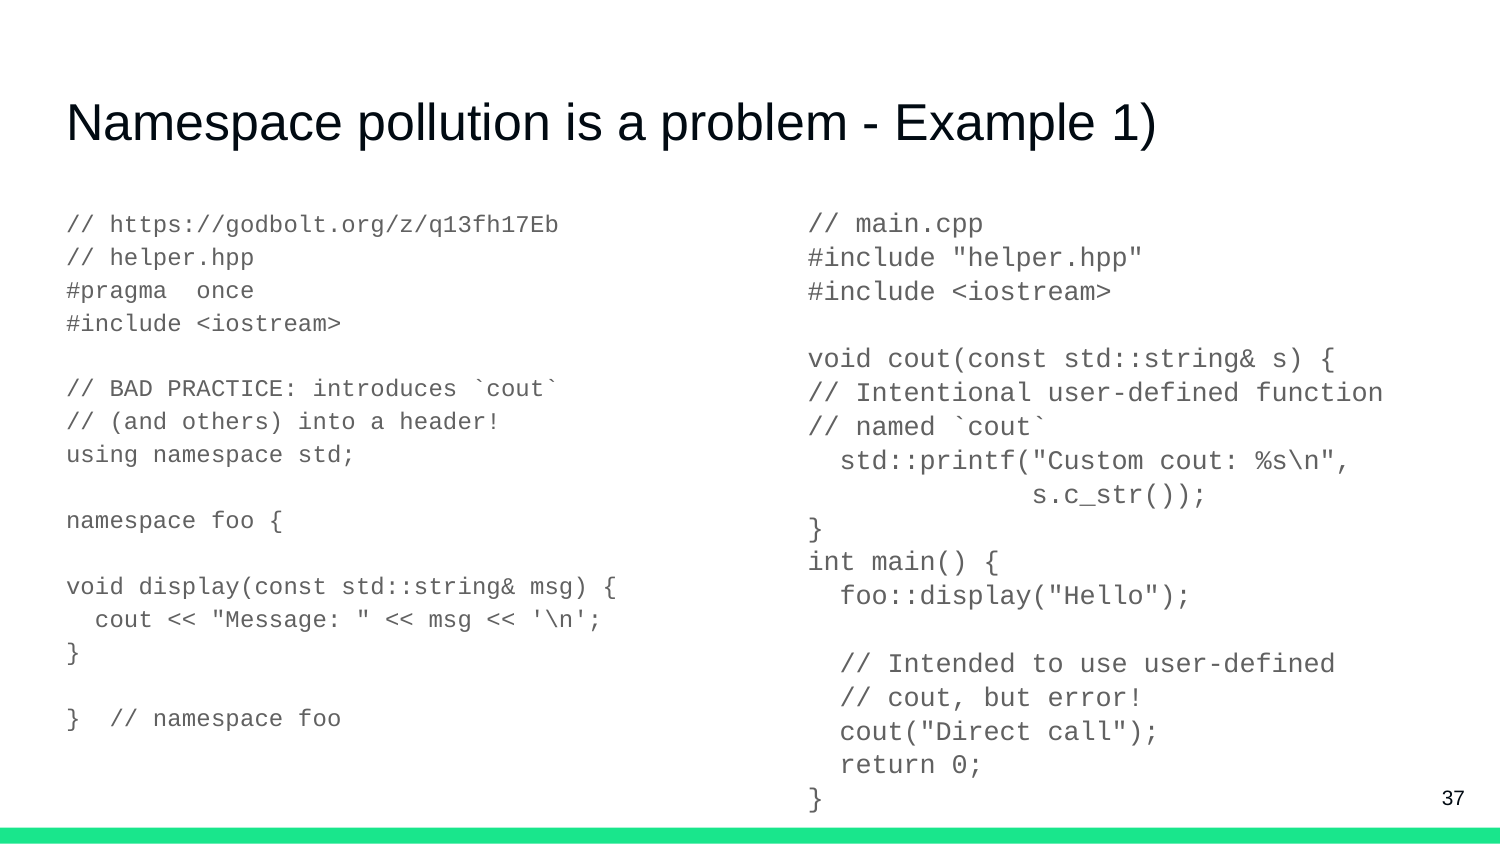

# Namespace pollution is a problem - Example 1)
// https://godbolt.org/z/q13fh17Eb
// helper.hpp
#pragma  once
#include <iostream>
// BAD PRACTICE: introduces `cout`
// (and others) into a header!
using namespace std;
namespace foo {
void display(const std::string& msg) {
  cout << "Message: " << msg << '\n';
}
}  // namespace foo
// main.cpp
#include "helper.hpp"
#include <iostream>
void cout(const std::string& s) {
// Intentional user-defined function
// named `cout`
  std::printf("Custom cout: %s\n",
              s.c_str());
}
int main() {
  foo::display("Hello");
  // Intended to use user-defined
  // cout, but error!
  cout("Direct call");
  return 0;
}
37